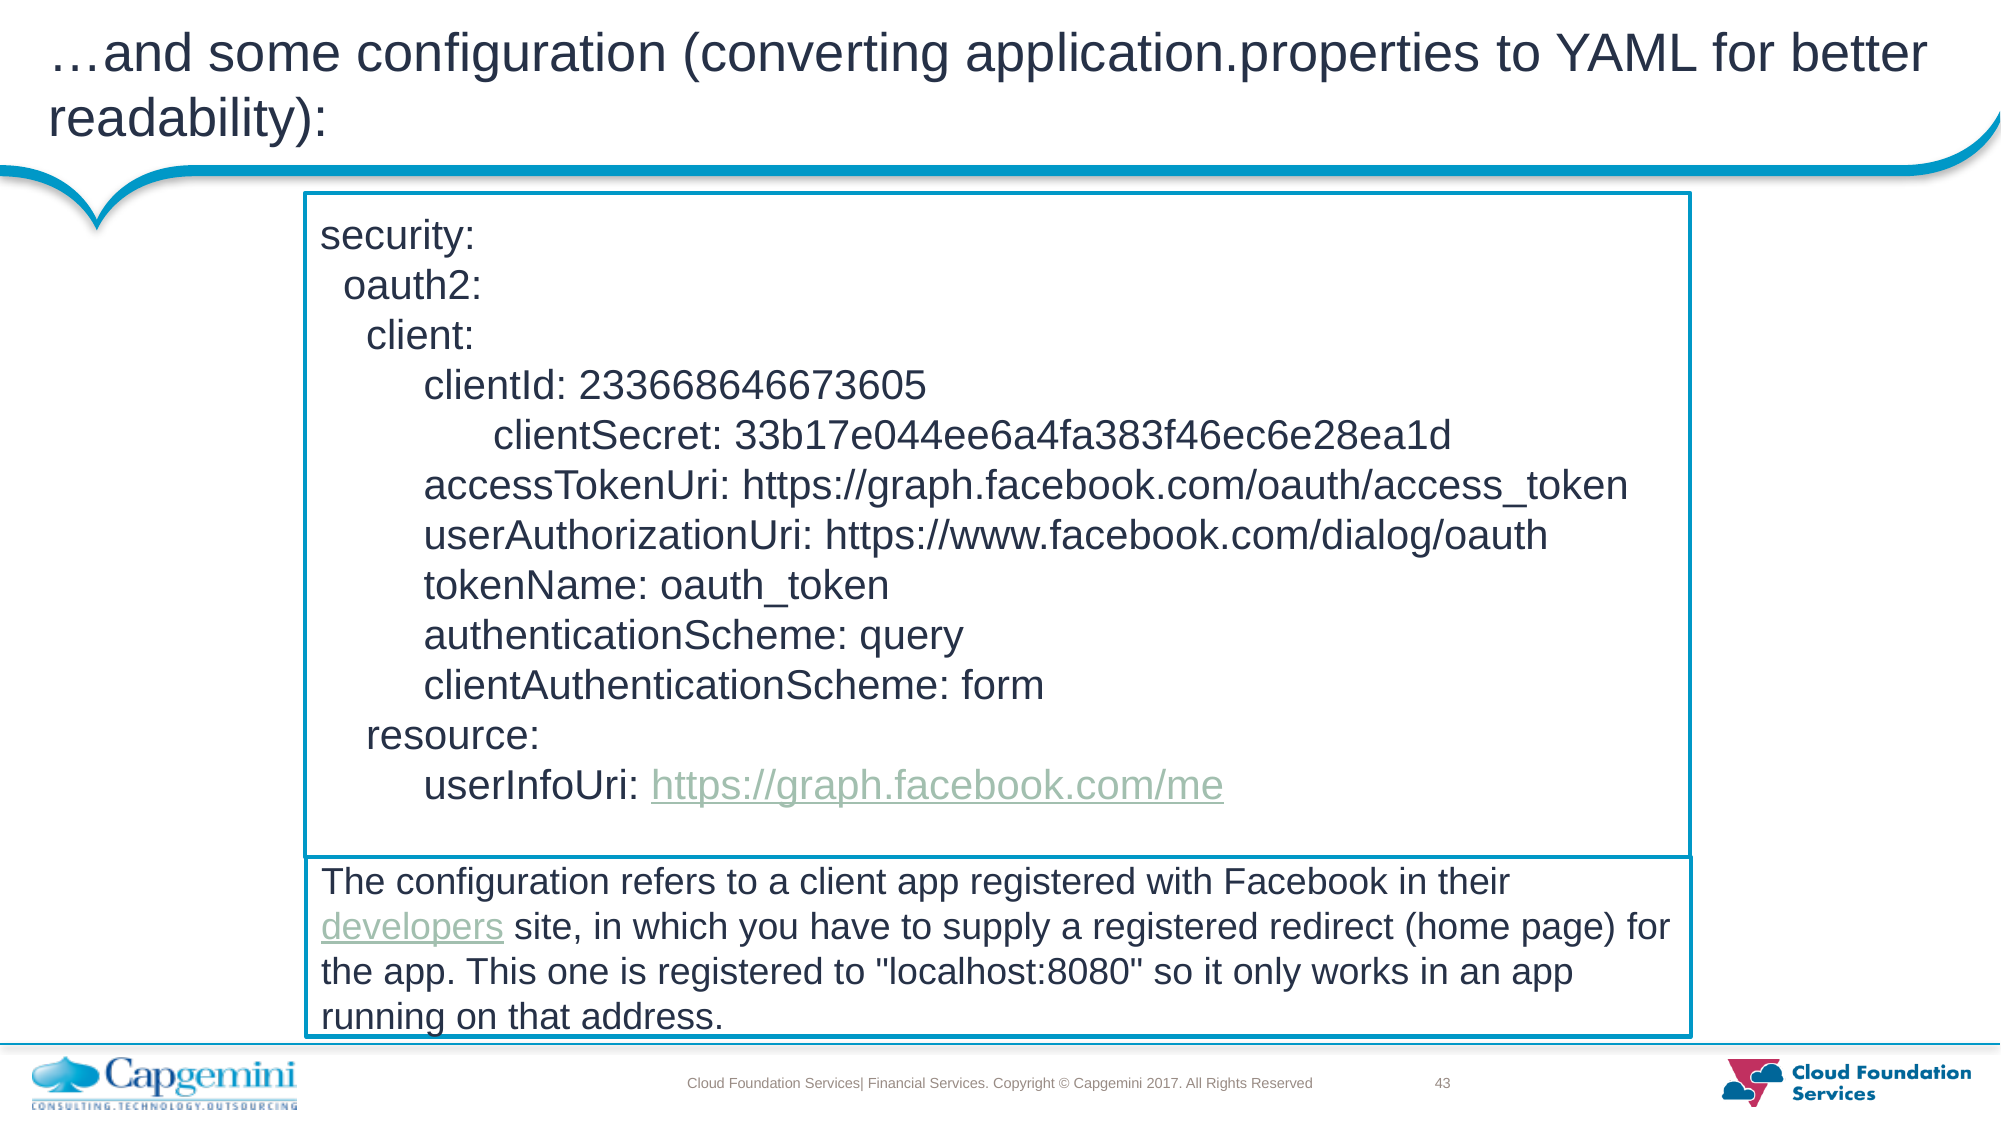

# …and some configuration (converting application.properties to YAML for better readability):
security:
  oauth2:
    client:
         clientId: 233668646673605
	  clientSecret: 33b17e044ee6a4fa383f46ec6e28ea1d
         accessTokenUri: https://graph.facebook.com/oauth/access_token
         userAuthorizationUri: https://www.facebook.com/dialog/oauth
         tokenName: oauth_token
         authenticationScheme: query
         clientAuthenticationScheme: form
    resource:
         userInfoUri: https://graph.facebook.com/me

The configuration refers to a client app registered with Facebook in their developers site, in which you have to supply a registered redirect (home page) for the app. This one is registered to "localhost:8080" so it only works in an app running on that address.